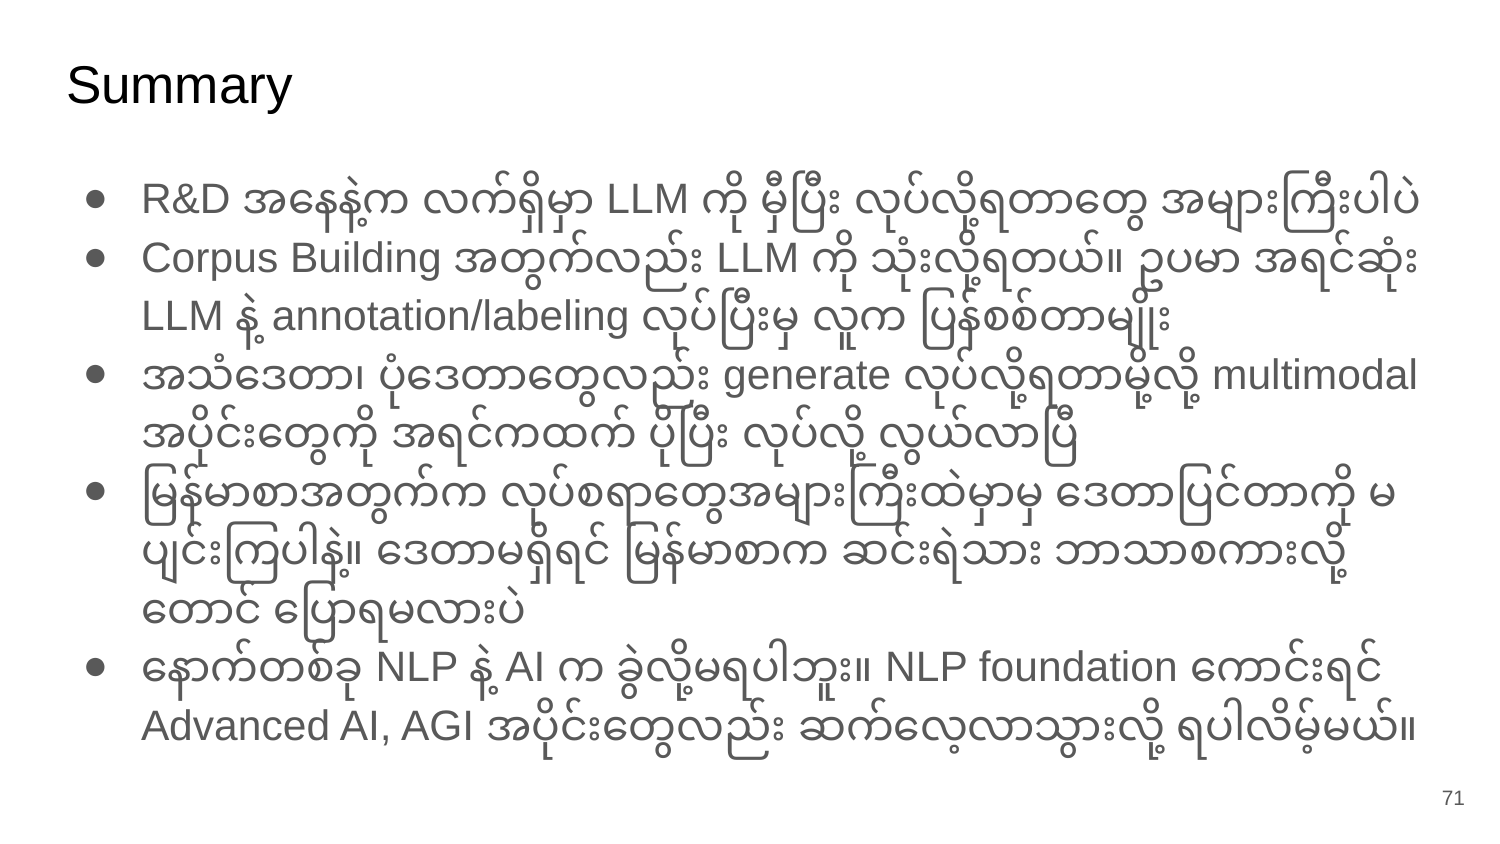

# Summary
R&D အနေနဲ့က လက်ရှိမှာ LLM ကို မှီပြီး လုပ်လို့ရတာတွေ အများကြီးပါပဲ
Corpus Building အတွက်လည်း LLM ကို သုံးလို့ရတယ်။ ဥပမာ အရင်ဆုံး LLM နဲ့ annotation/labeling လုပ်ပြီးမှ လူက ပြန်စစ်တာမျိုး
အသံဒေတာ၊ ပုံဒေတာတွေလည်း generate လုပ်လို့ရတာမို့လို့ multimodal အပိုင်းတွေကို အရင်ကထက် ပိုပြီး လုပ်လို့ လွယ်လာပြီ
မြန်မာစာအတွက်က လုပ်စရာတွေအများကြီးထဲမှာမှ ဒေတာပြင်တာကို မပျင်းကြပါနဲ့။ ဒေတာမရှိရင် မြန်မာစာက ဆင်းရဲသား ဘာသာစကားလို့တောင် ပြောရမလားပဲ
နောက်တစ်ခု NLP နဲ့ AI က ခွဲလို့မရပါဘူး။ NLP foundation ကောင်းရင် Advanced AI, AGI အပိုင်းတွေလည်း ဆက်လေ့လာသွားလို့ ရပါလိမ့်မယ်။
71